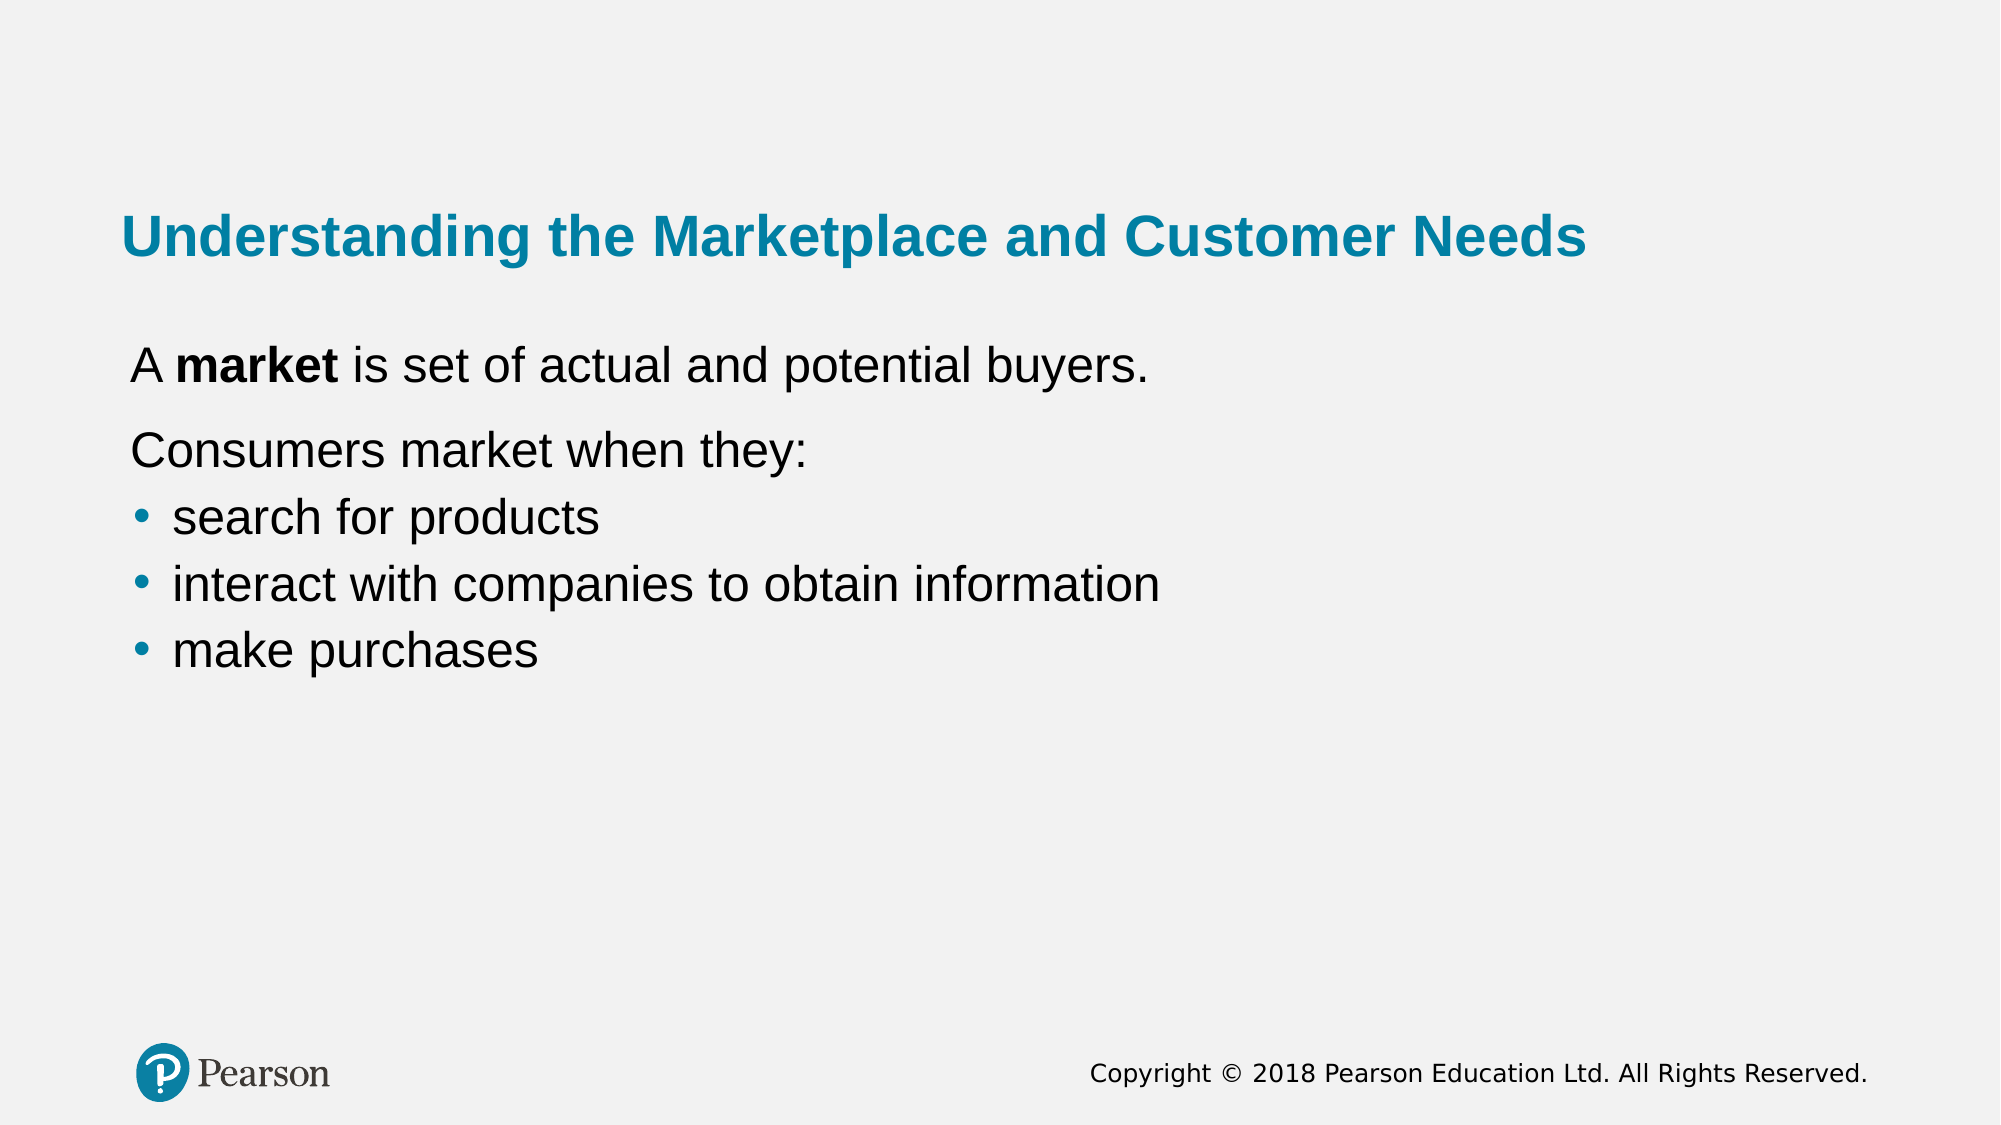

# Understanding the Marketplace and Customer Needs
A market is set of actual and potential buyers.
Consumers market when they:
search for products
interact with companies to obtain information
make purchases